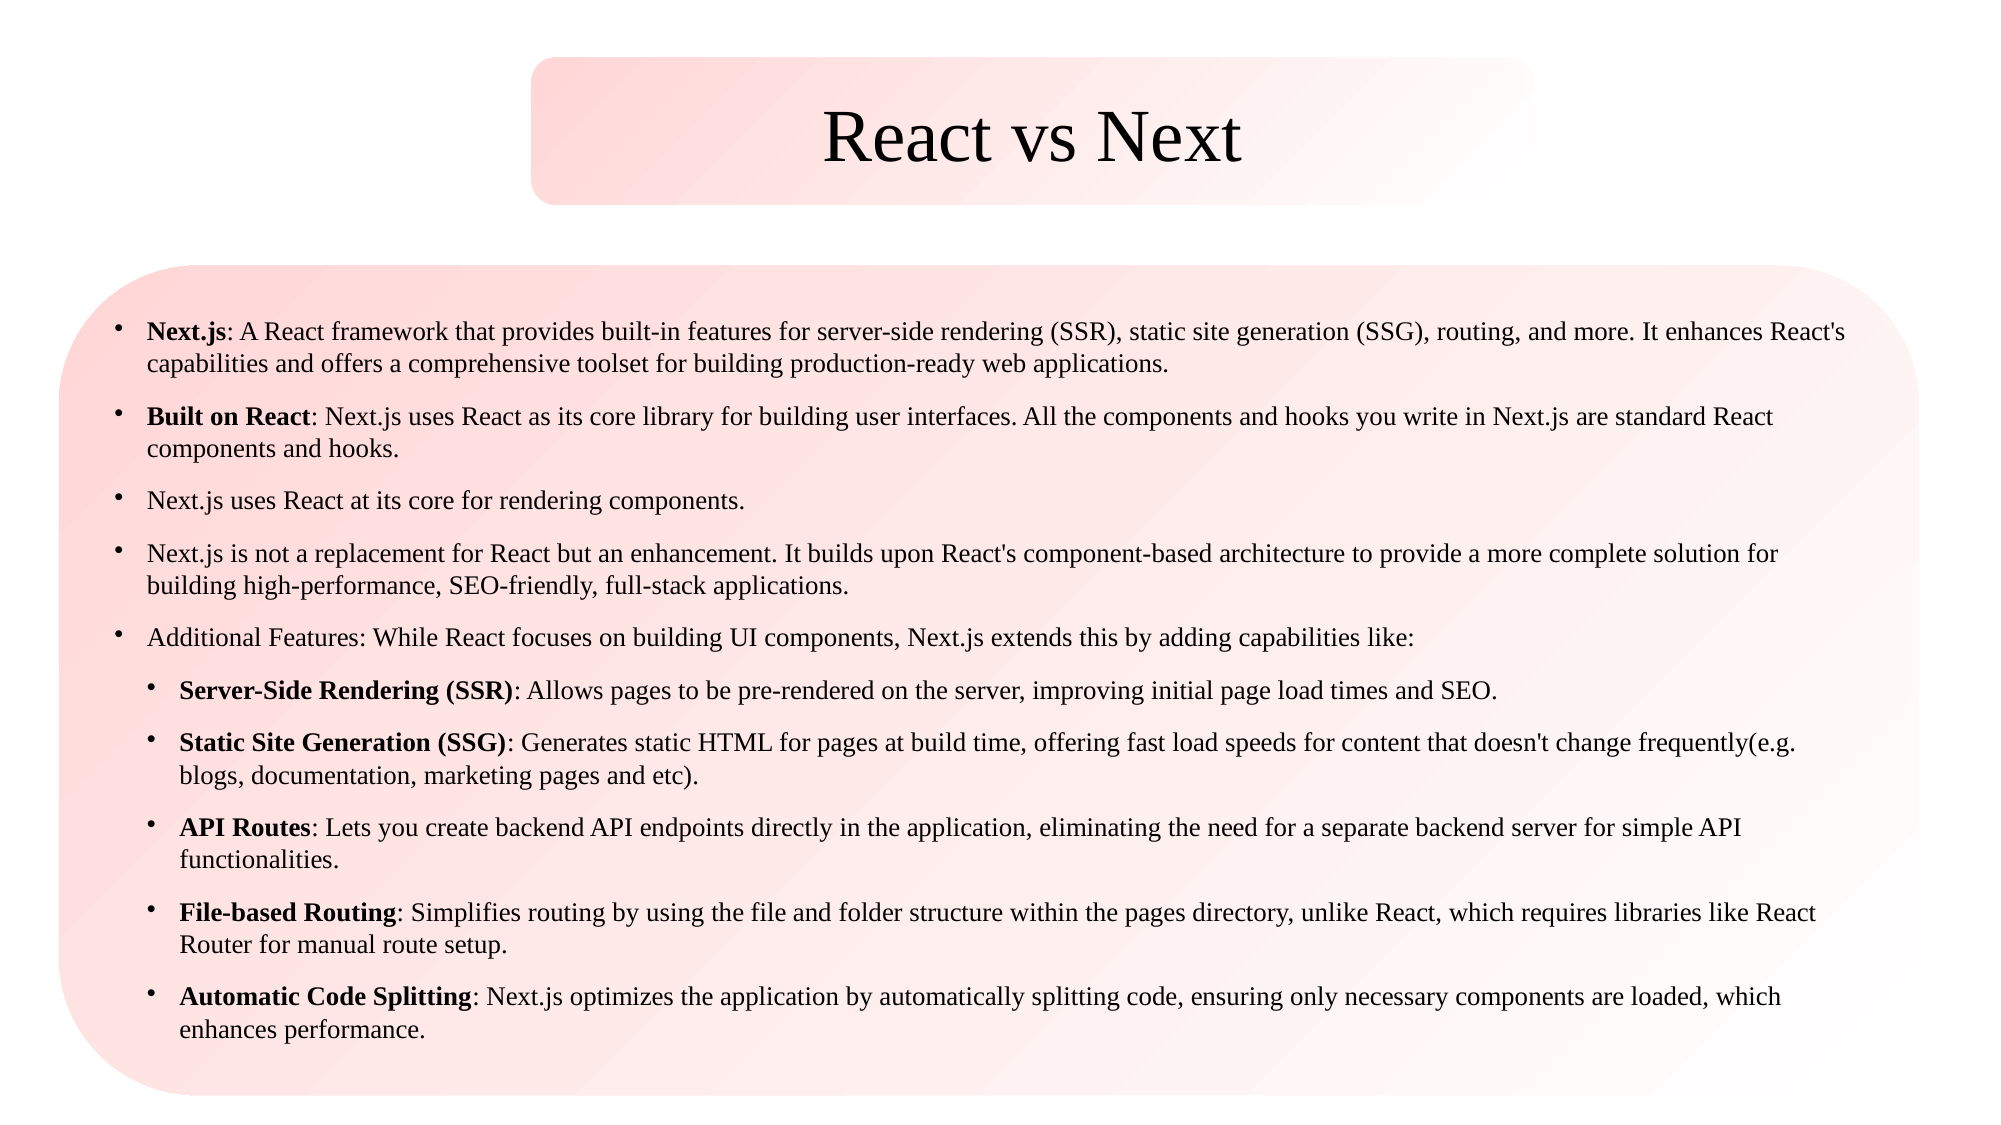

React vs Next
Next.js: A React framework that provides built-in features for server-side rendering (SSR), static site generation (SSG), routing, and more. It enhances React's capabilities and offers a comprehensive toolset for building production-ready web applications.
Built on React: Next.js uses React as its core library for building user interfaces. All the components and hooks you write in Next.js are standard React components and hooks.
Next.js uses React at its core for rendering components.
Next.js is not a replacement for React but an enhancement. It builds upon React's component-based architecture to provide a more complete solution for building high-performance, SEO-friendly, full-stack applications.
Additional Features: While React focuses on building UI components, Next.js extends this by adding capabilities like:
Server-Side Rendering (SSR): Allows pages to be pre-rendered on the server, improving initial page load times and SEO.
Static Site Generation (SSG): Generates static HTML for pages at build time, offering fast load speeds for content that doesn't change frequently(e.g. blogs, documentation, marketing pages and etc).
API Routes: Lets you create backend API endpoints directly in the application, eliminating the need for a separate backend server for simple API functionalities.
File-based Routing: Simplifies routing by using the file and folder structure within the pages directory, unlike React, which requires libraries like React Router for manual route setup.
Automatic Code Splitting: Next.js optimizes the application by automatically splitting code, ensuring only necessary components are loaded, which enhances performance.